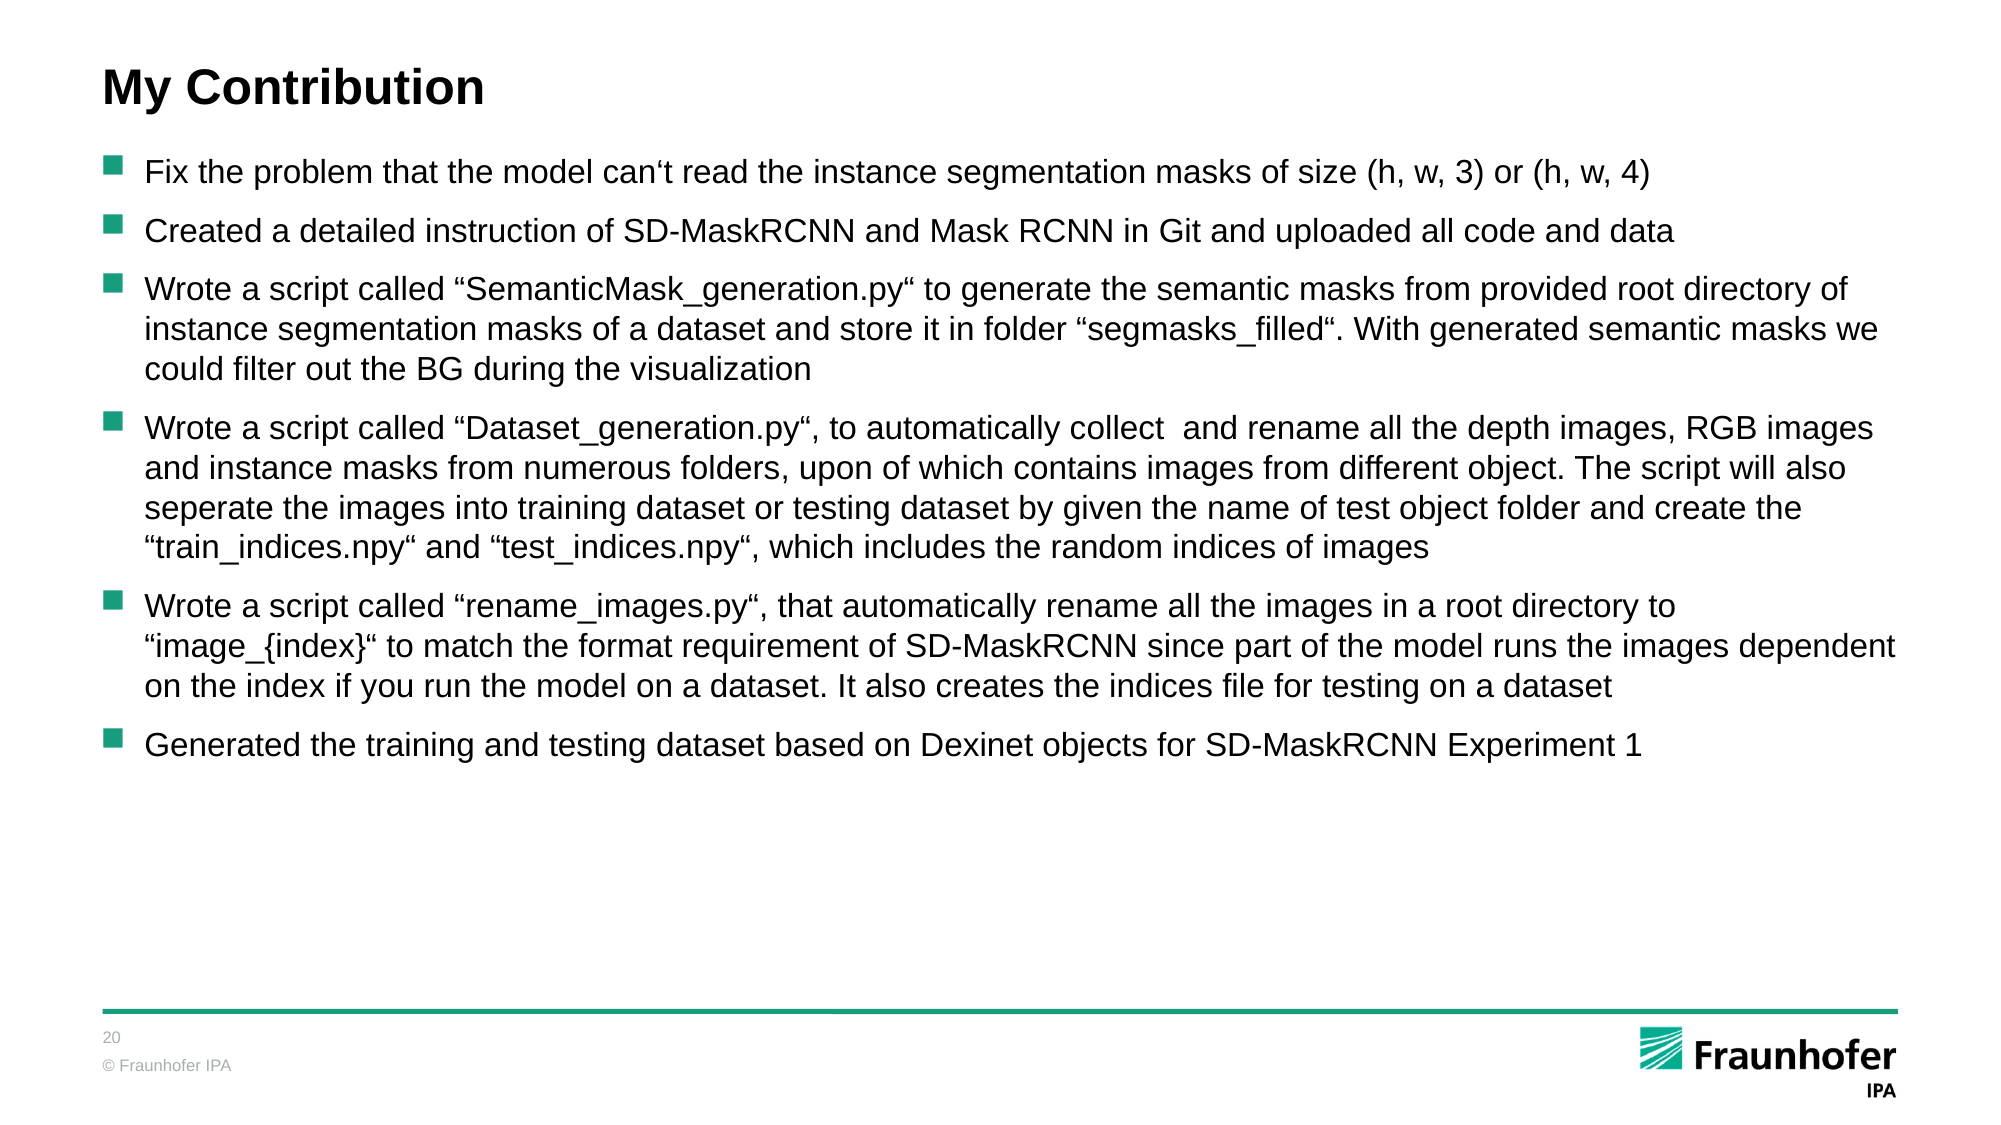

# My Contribution
Fix the problem that the model can‘t read the instance segmentation masks of size (h, w, 3) or (h, w, 4)
Created a detailed instruction of SD-MaskRCNN and Mask RCNN in Git and uploaded all code and data
Wrote a script called “SemanticMask_generation.py“ to generate the semantic masks from provided root directory of instance segmentation masks of a dataset and store it in folder “segmasks_filled“. With generated semantic masks we could filter out the BG during the visualization
Wrote a script called “Dataset_generation.py“, to automatically collect  and rename all the depth images, RGB images and instance masks from numerous folders, upon of which contains images from different object. The script will also seperate the images into training dataset or testing dataset by given the name of test object folder and create the “train_indices.npy“ and “test_indices.npy“, which includes the random indices of images
Wrote a script called “rename_images.py“, that automatically rename all the images in a root directory to “image_{index}“ to match the format requirement of SD-MaskRCNN since part of the model runs the images dependent on the index if you run the model on a dataset. It also creates the indices file for testing on a dataset
Generated the training and testing dataset based on Dexinet objects for SD-MaskRCNN Experiment 1